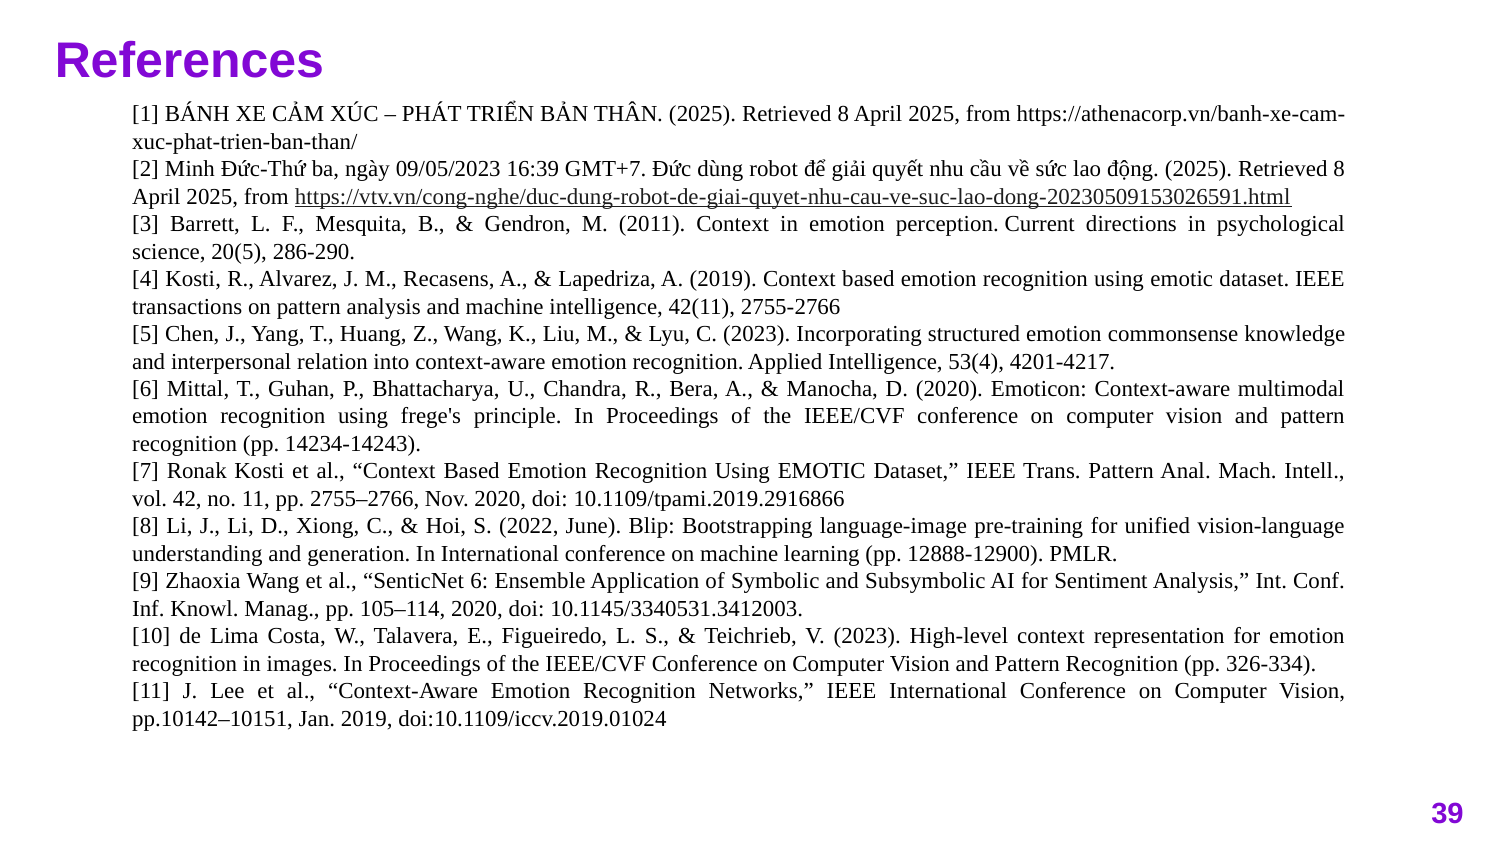

References
[1] BÁNH XE CẢM XÚC – PHÁT TRIỂN BẢN THÂN. (2025). Retrieved 8 April 2025, from https://athenacorp.vn/banh-xe-cam-xuc-phat-trien-ban-than/
[2] Minh Đức-Thứ ba, ngày 09/05/2023 16:39 GMT+7. Đức dùng robot để giải quyết nhu cầu về sức lao động. (2025). Retrieved 8 April 2025, from https://vtv.vn/cong-nghe/duc-dung-robot-de-giai-quyet-nhu-cau-ve-suc-lao-dong-20230509153026591.html
[3] Barrett, L. F., Mesquita, B., & Gendron, M. (2011). Context in emotion perception. Current directions in psychological science, 20(5), 286-290.
[4] Kosti, R., Alvarez, J. M., Recasens, A., & Lapedriza, A. (2019). Context based emotion recognition using emotic dataset. IEEE transactions on pattern analysis and machine intelligence, 42(11), 2755-2766
[5] Chen, J., Yang, T., Huang, Z., Wang, K., Liu, M., & Lyu, C. (2023). Incorporating structured emotion commonsense knowledge and interpersonal relation into context-aware emotion recognition. Applied Intelligence, 53(4), 4201-4217.
[6] Mittal, T., Guhan, P., Bhattacharya, U., Chandra, R., Bera, A., & Manocha, D. (2020). Emoticon: Context-aware multimodal emotion recognition using frege's principle. In Proceedings of the IEEE/CVF conference on computer vision and pattern recognition (pp. 14234-14243).
[7] Ronak Kosti et al., “Context Based Emotion Recognition Using EMOTIC Dataset,” IEEE Trans. Pattern Anal. Mach. Intell., vol. 42, no. 11, pp. 2755–2766, Nov. 2020, doi: 10.1109/tpami.2019.2916866
[8] Li, J., Li, D., Xiong, C., & Hoi, S. (2022, June). Blip: Bootstrapping language-image pre-training for unified vision-language understanding and generation. In International conference on machine learning (pp. 12888-12900). PMLR.
[9] Zhaoxia Wang et al., “SenticNet 6: Ensemble Application of Symbolic and Subsymbolic AI for Sentiment Analysis,” Int. Conf. Inf. Knowl. Manag., pp. 105–114, 2020, doi: 10.1145/3340531.3412003.
[10] de Lima Costa, W., Talavera, E., Figueiredo, L. S., & Teichrieb, V. (2023). High-level context representation for emotion recognition in images. In Proceedings of the IEEE/CVF Conference on Computer Vision and Pattern Recognition (pp. 326-334).
[11] J. Lee et al., “Context-Aware Emotion Recognition Networks,” IEEE International Conference on Computer Vision, pp.10142–10151, Jan. 2019, doi:10.1109/iccv.2019.01024
39